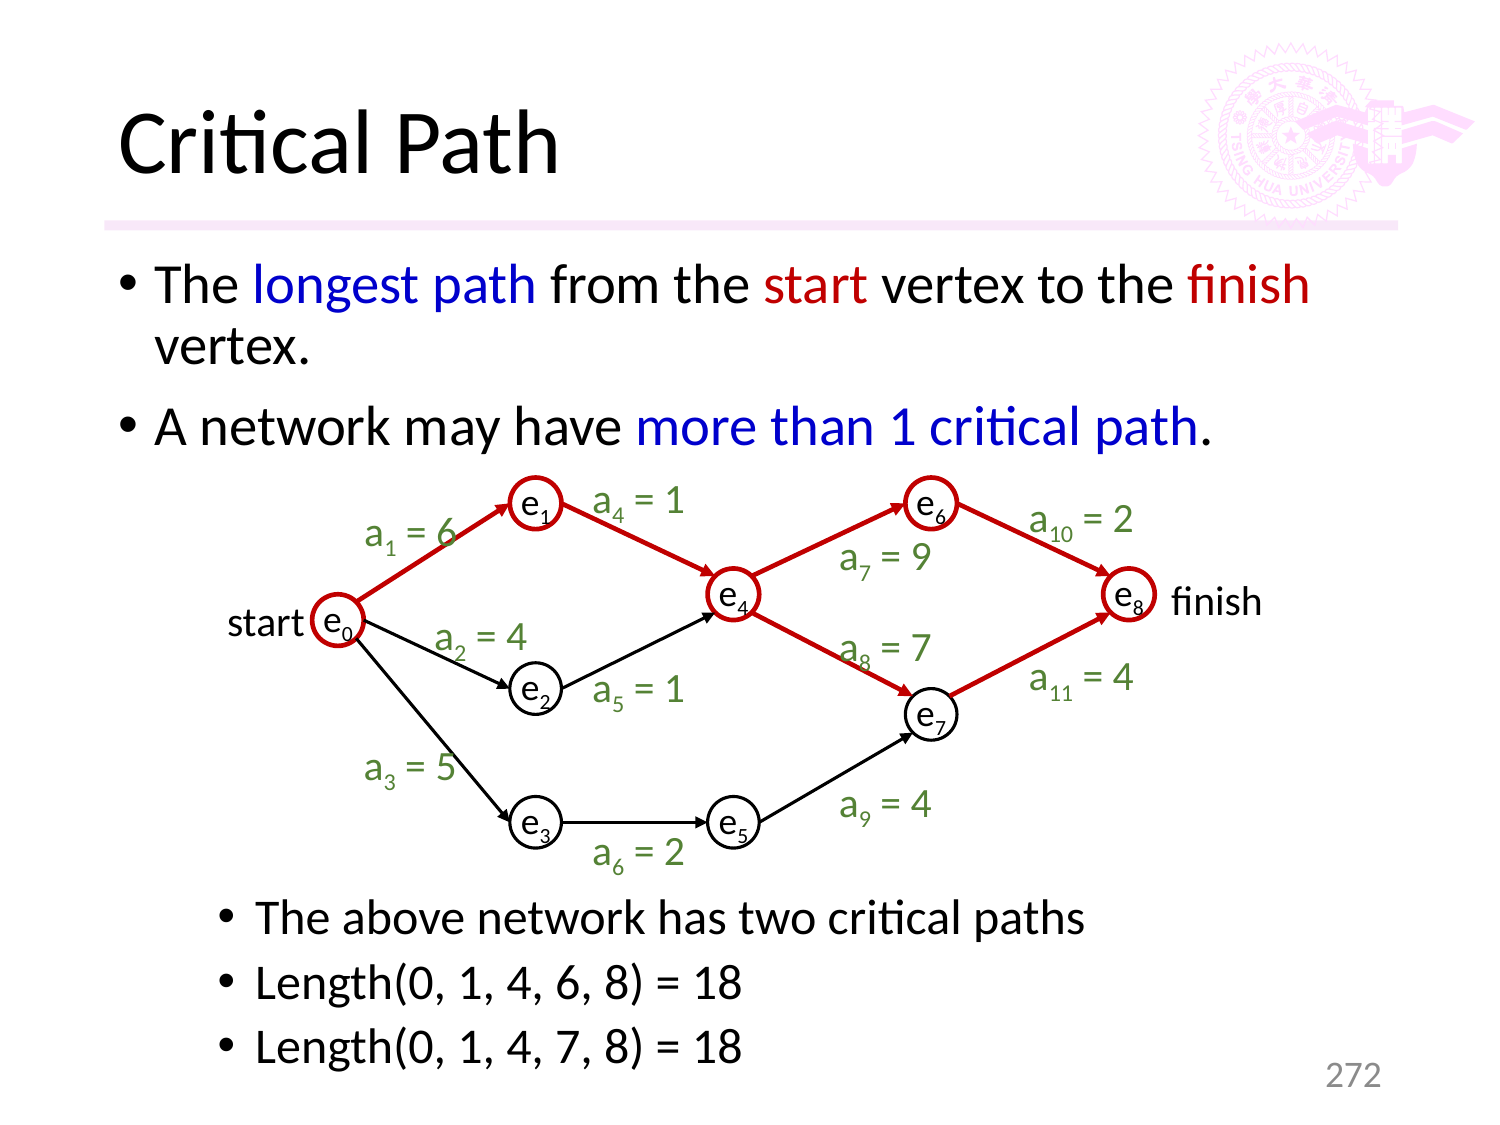

# Critical Path
The longest path from the start vertex to the finish vertex.
A network may have more than 1 critical path.
a4 = 1
e1
e2
e3
e6
e7
a10 = 2
a1 = 6
a7 = 9
finish
e4
e5
e8
start
e0
a2 = 4
a8 = 7
a11 = 4
a5 = 1
a3 = 5
a9 = 4
a6 = 2
The above network has two critical paths
Length(0, 1, 4, 6, 8) = 18
Length(0, 1, 4, 7, 8) = 18
272